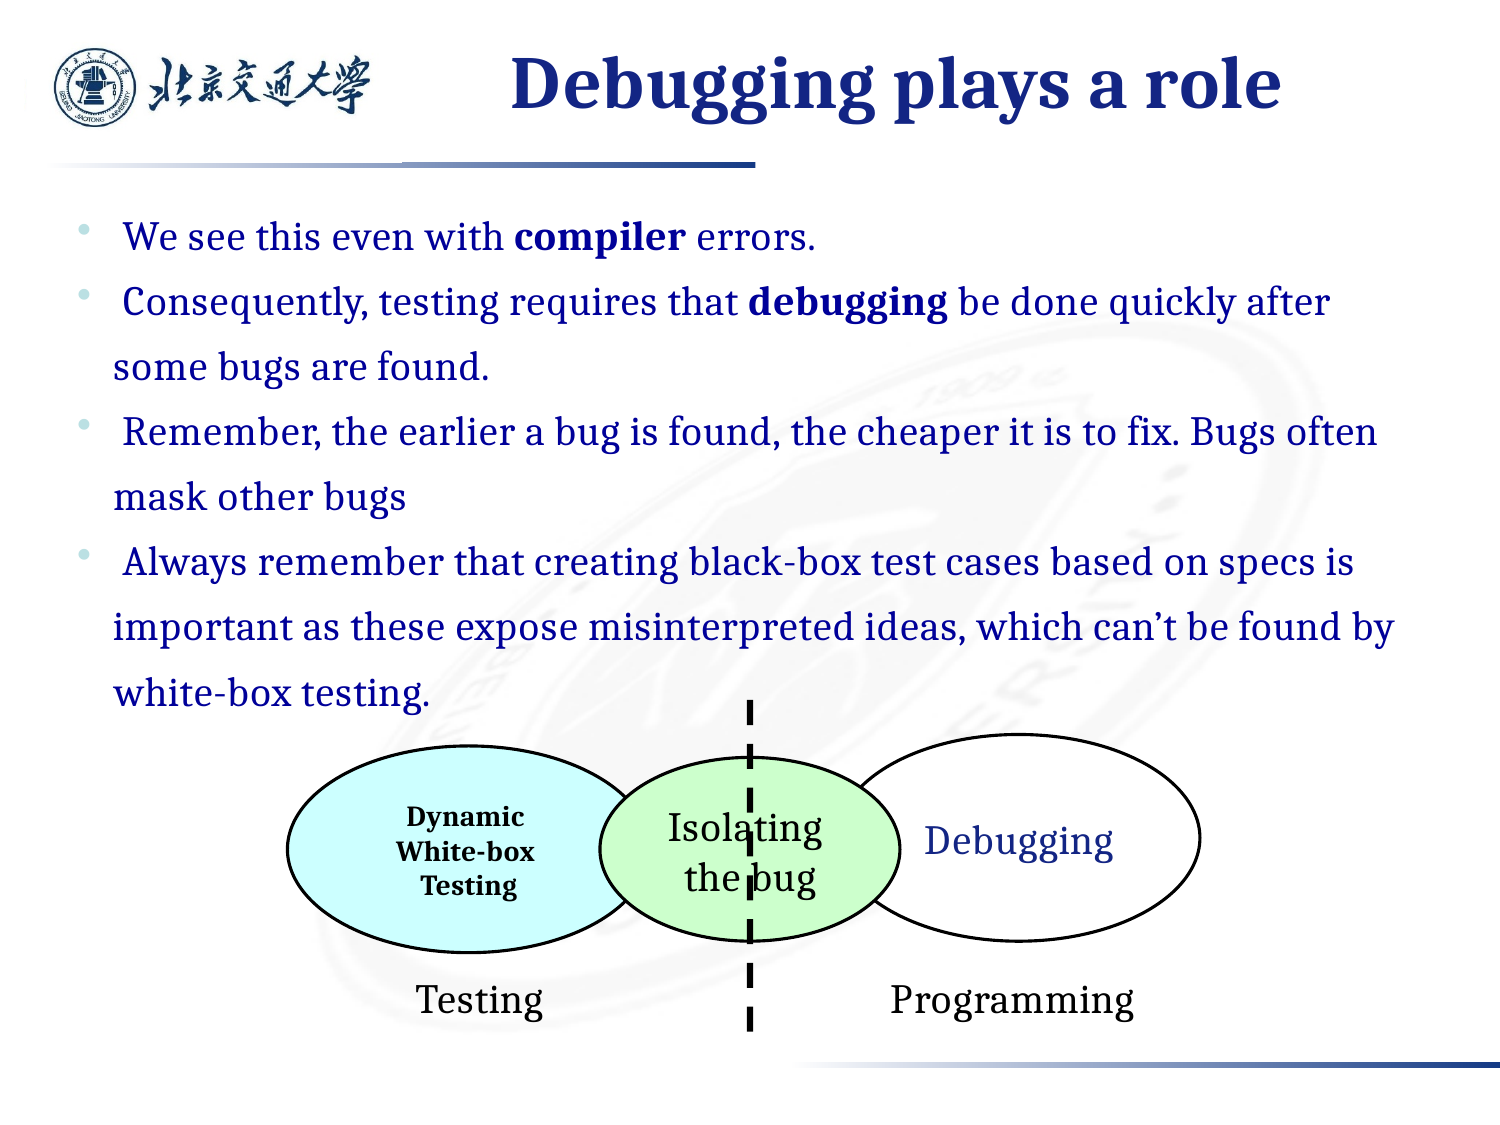

# Debugging plays a role
 We see this even with compiler errors.
 Consequently, testing requires that debugging be done quickly after some bugs are found.
 Remember, the earlier a bug is found, the cheaper it is to fix. Bugs often mask other bugs
 Always remember that creating black-box test cases based on specs is important as these expose misinterpreted ideas, which can’t be found by white-box testing.

Debugging
Dynamic
White-box
Testing
Isolating
the bug
Testing
Programming